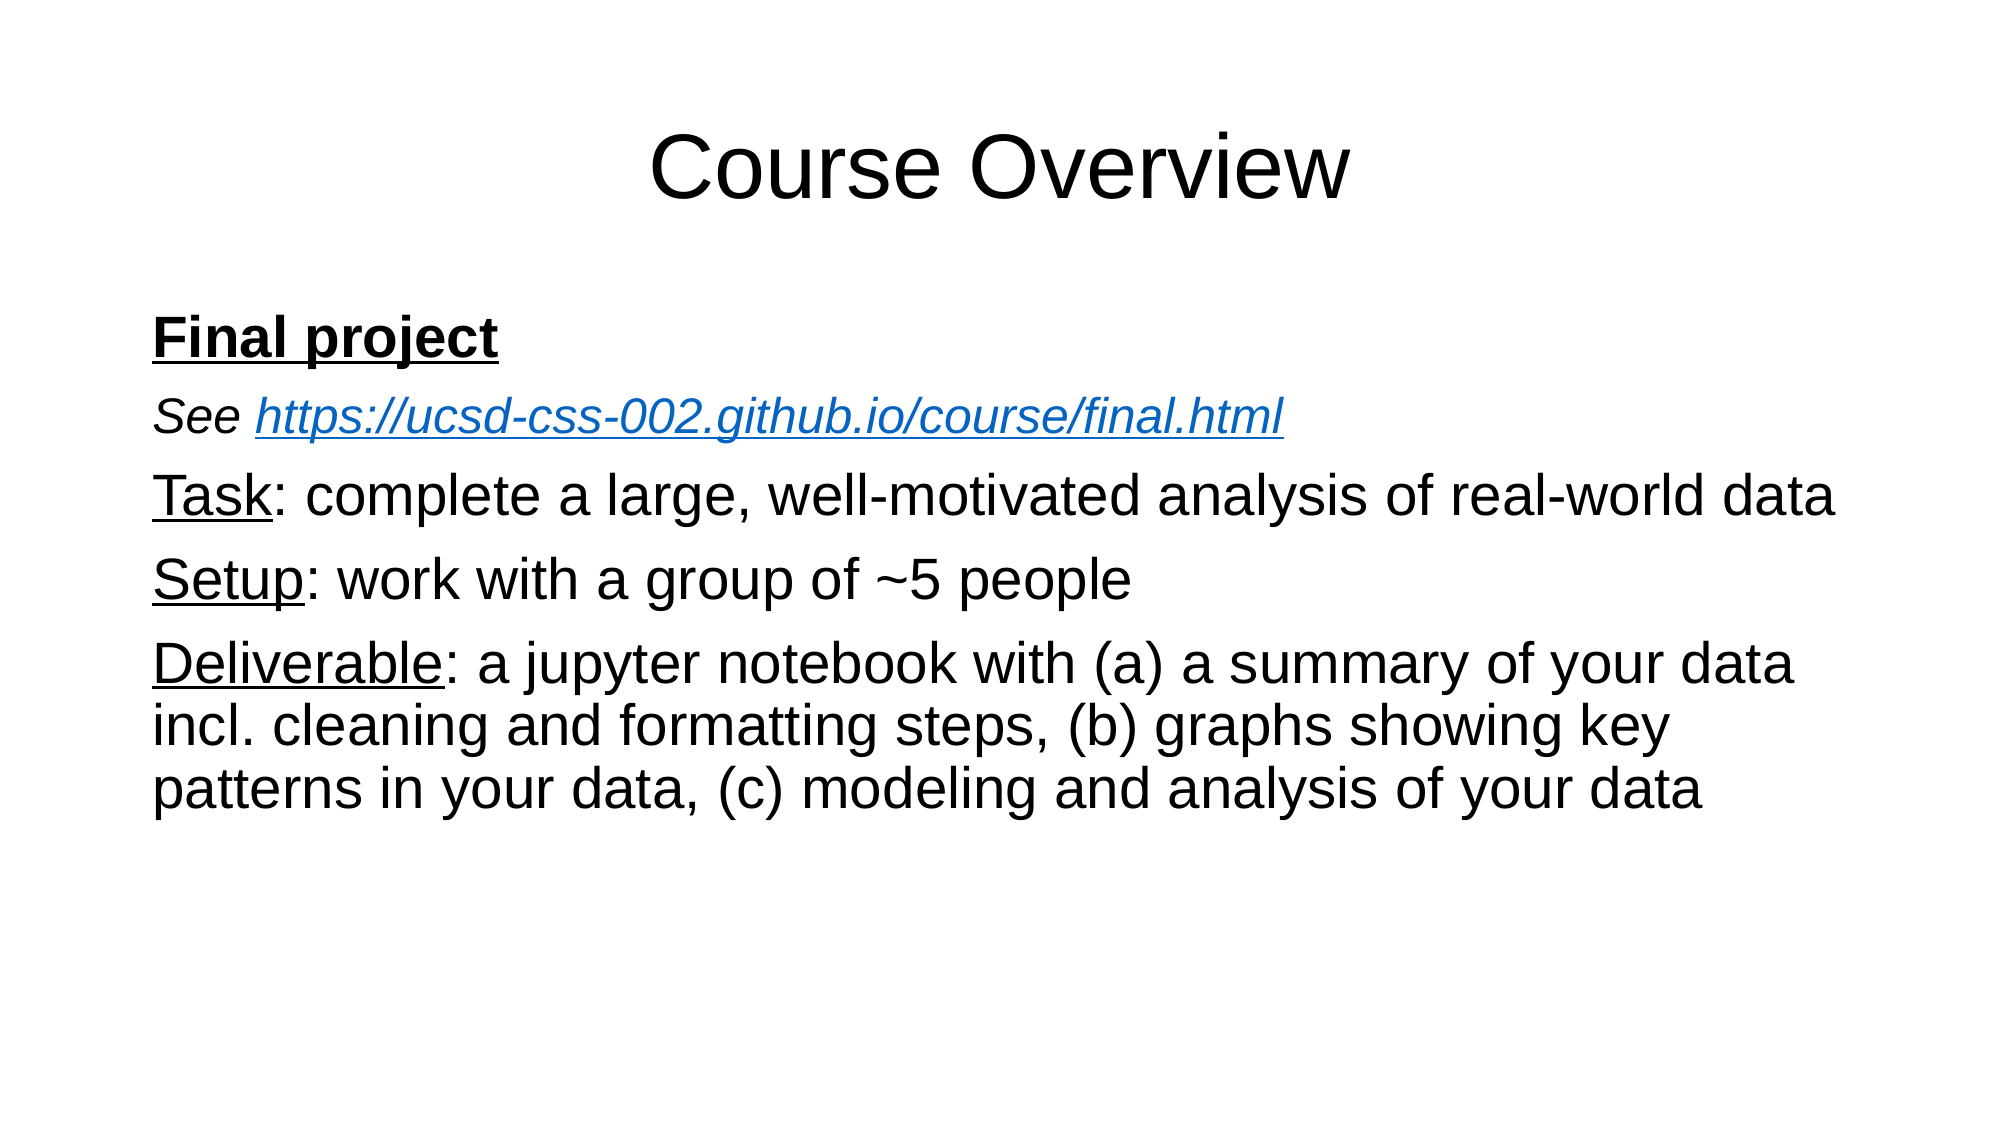

# Course Overview
Final project
See https://ucsd-css-002.github.io/course/final.html
Task: complete a large, well-motivated analysis of real-world data
Setup: work with a group of ~5 people
Deliverable: a jupyter notebook with (a) a summary of your data incl. cleaning and formatting steps, (b) graphs showing key patterns in your data, (c) modeling and analysis of your data